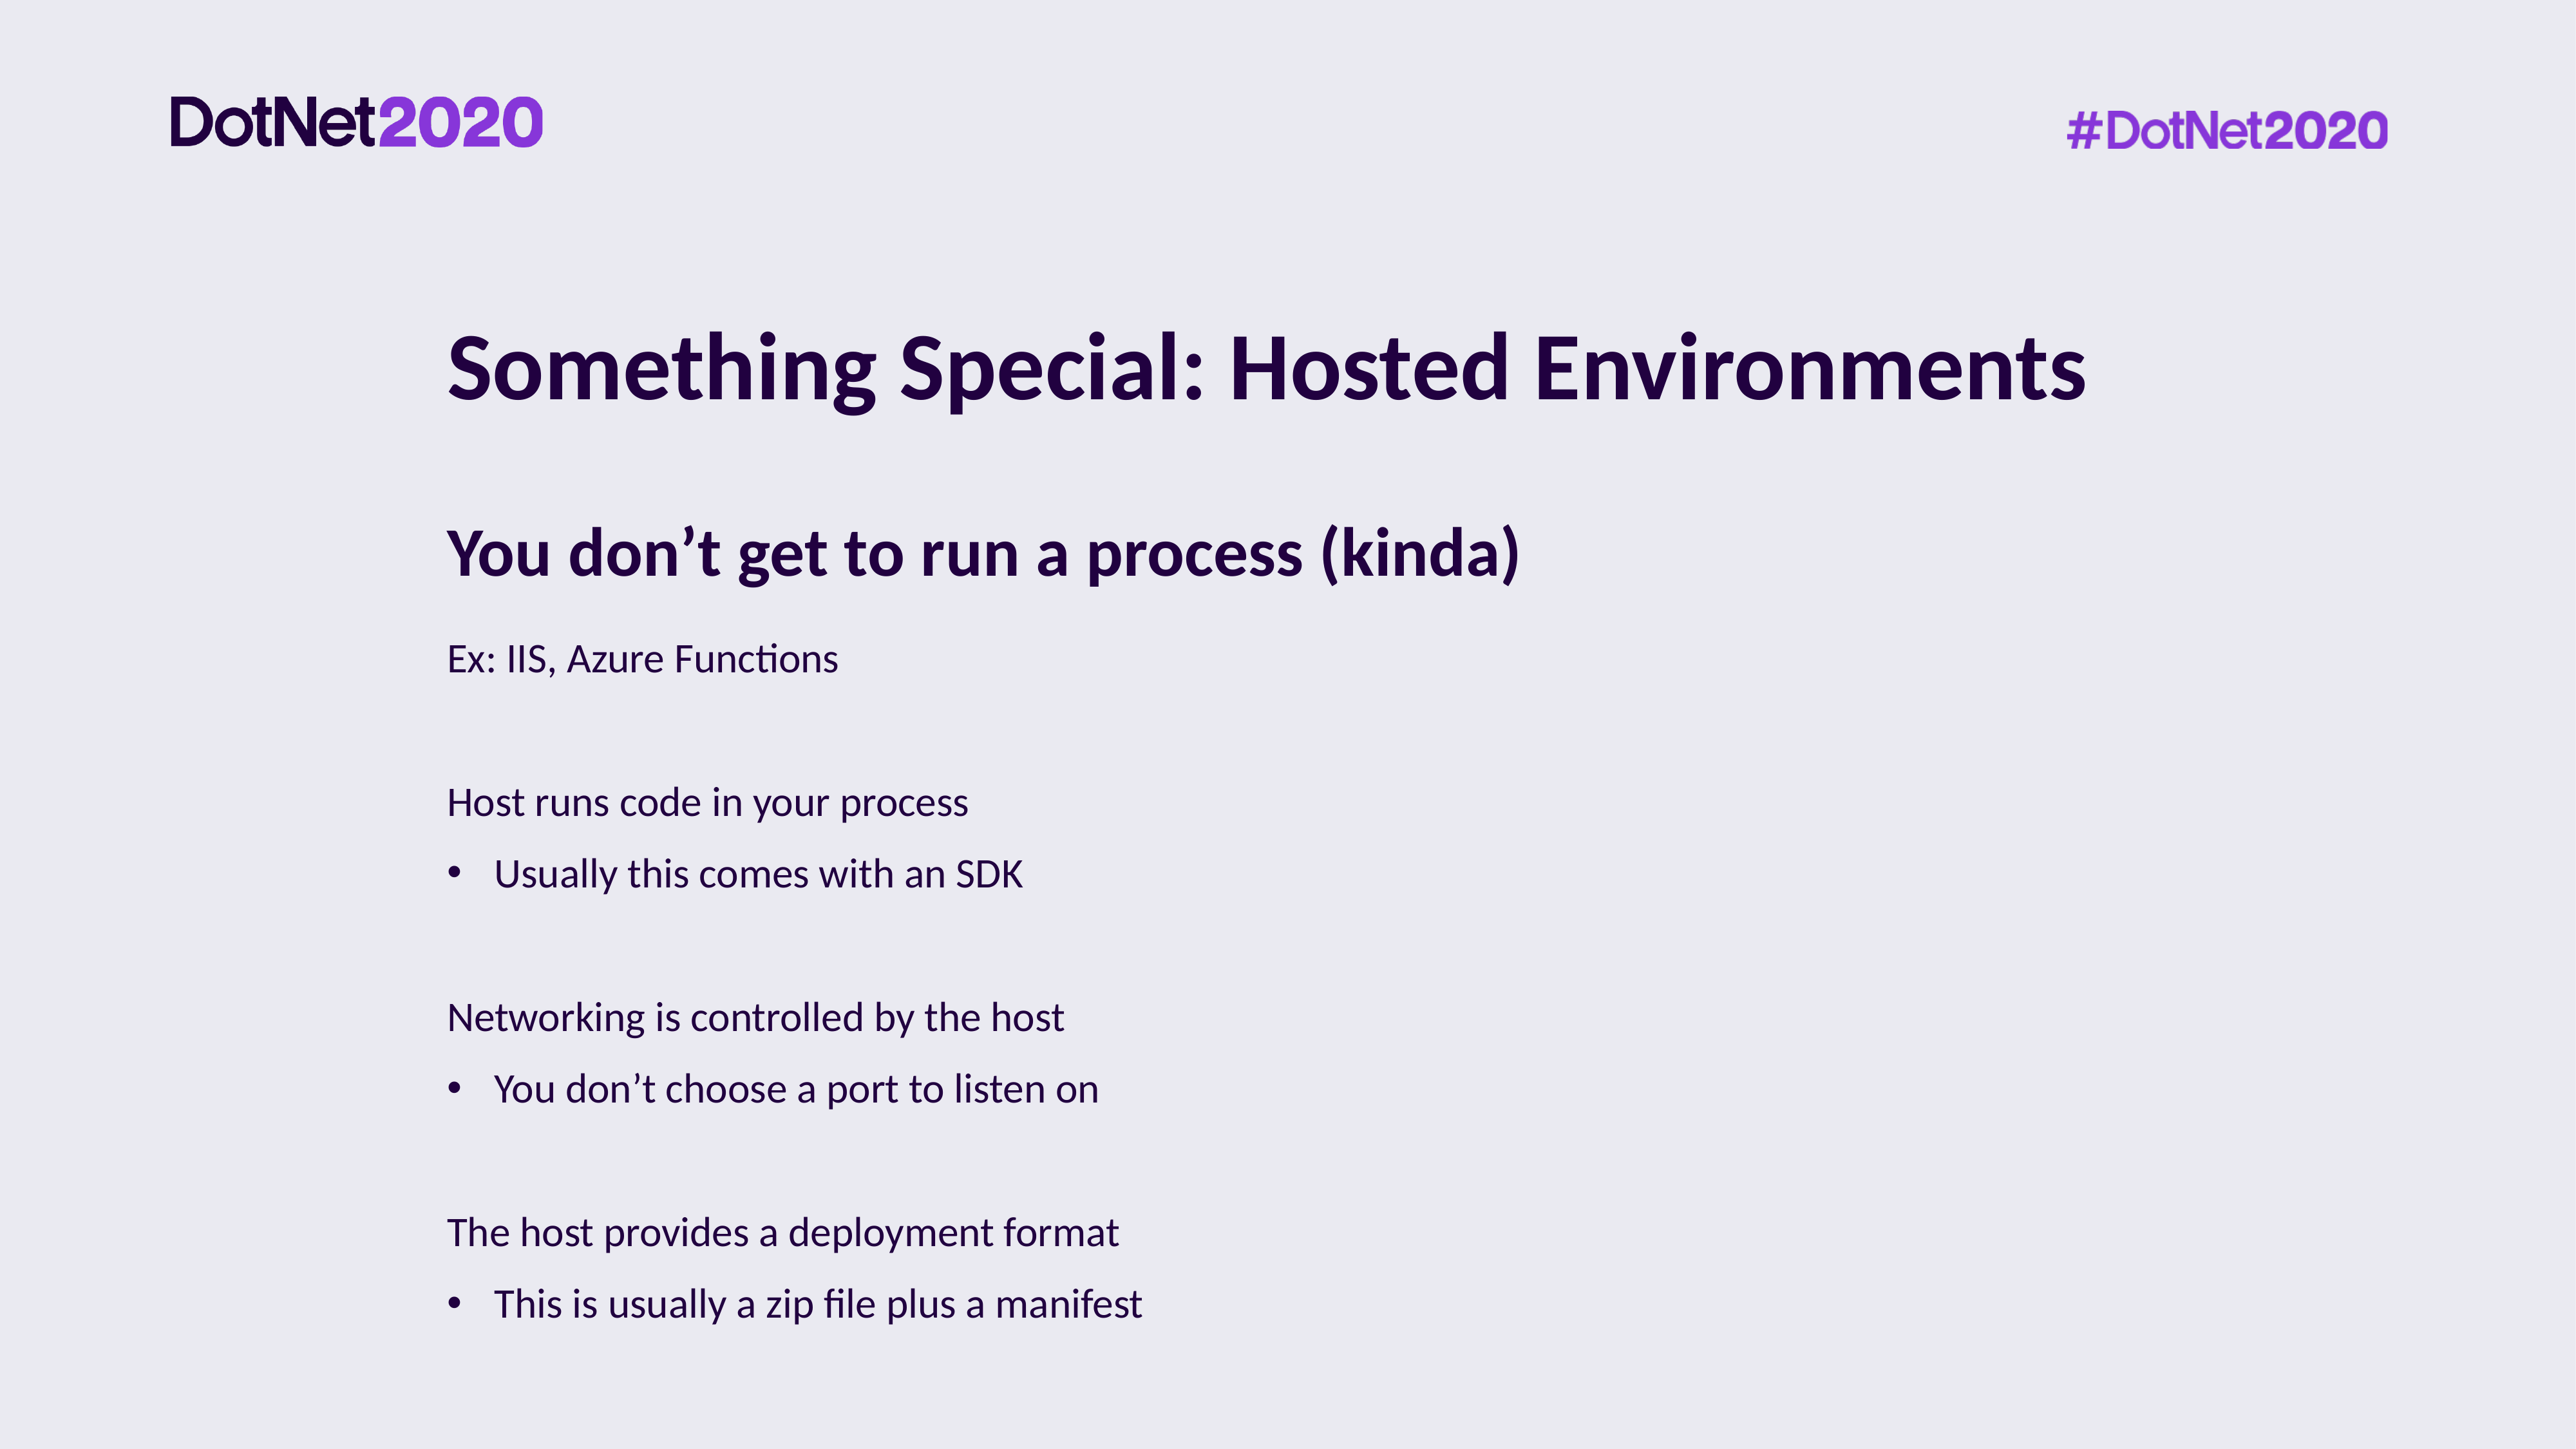

# Something Special: Hosted Environments
You don’t get to run a process (kinda)
Ex: IIS, Azure Functions

Host runs code in your process
Usually this comes with an SDK

Networking is controlled by the host
You don’t choose a port to listen on

The host provides a deployment format
This is usually a zip file plus a manifest